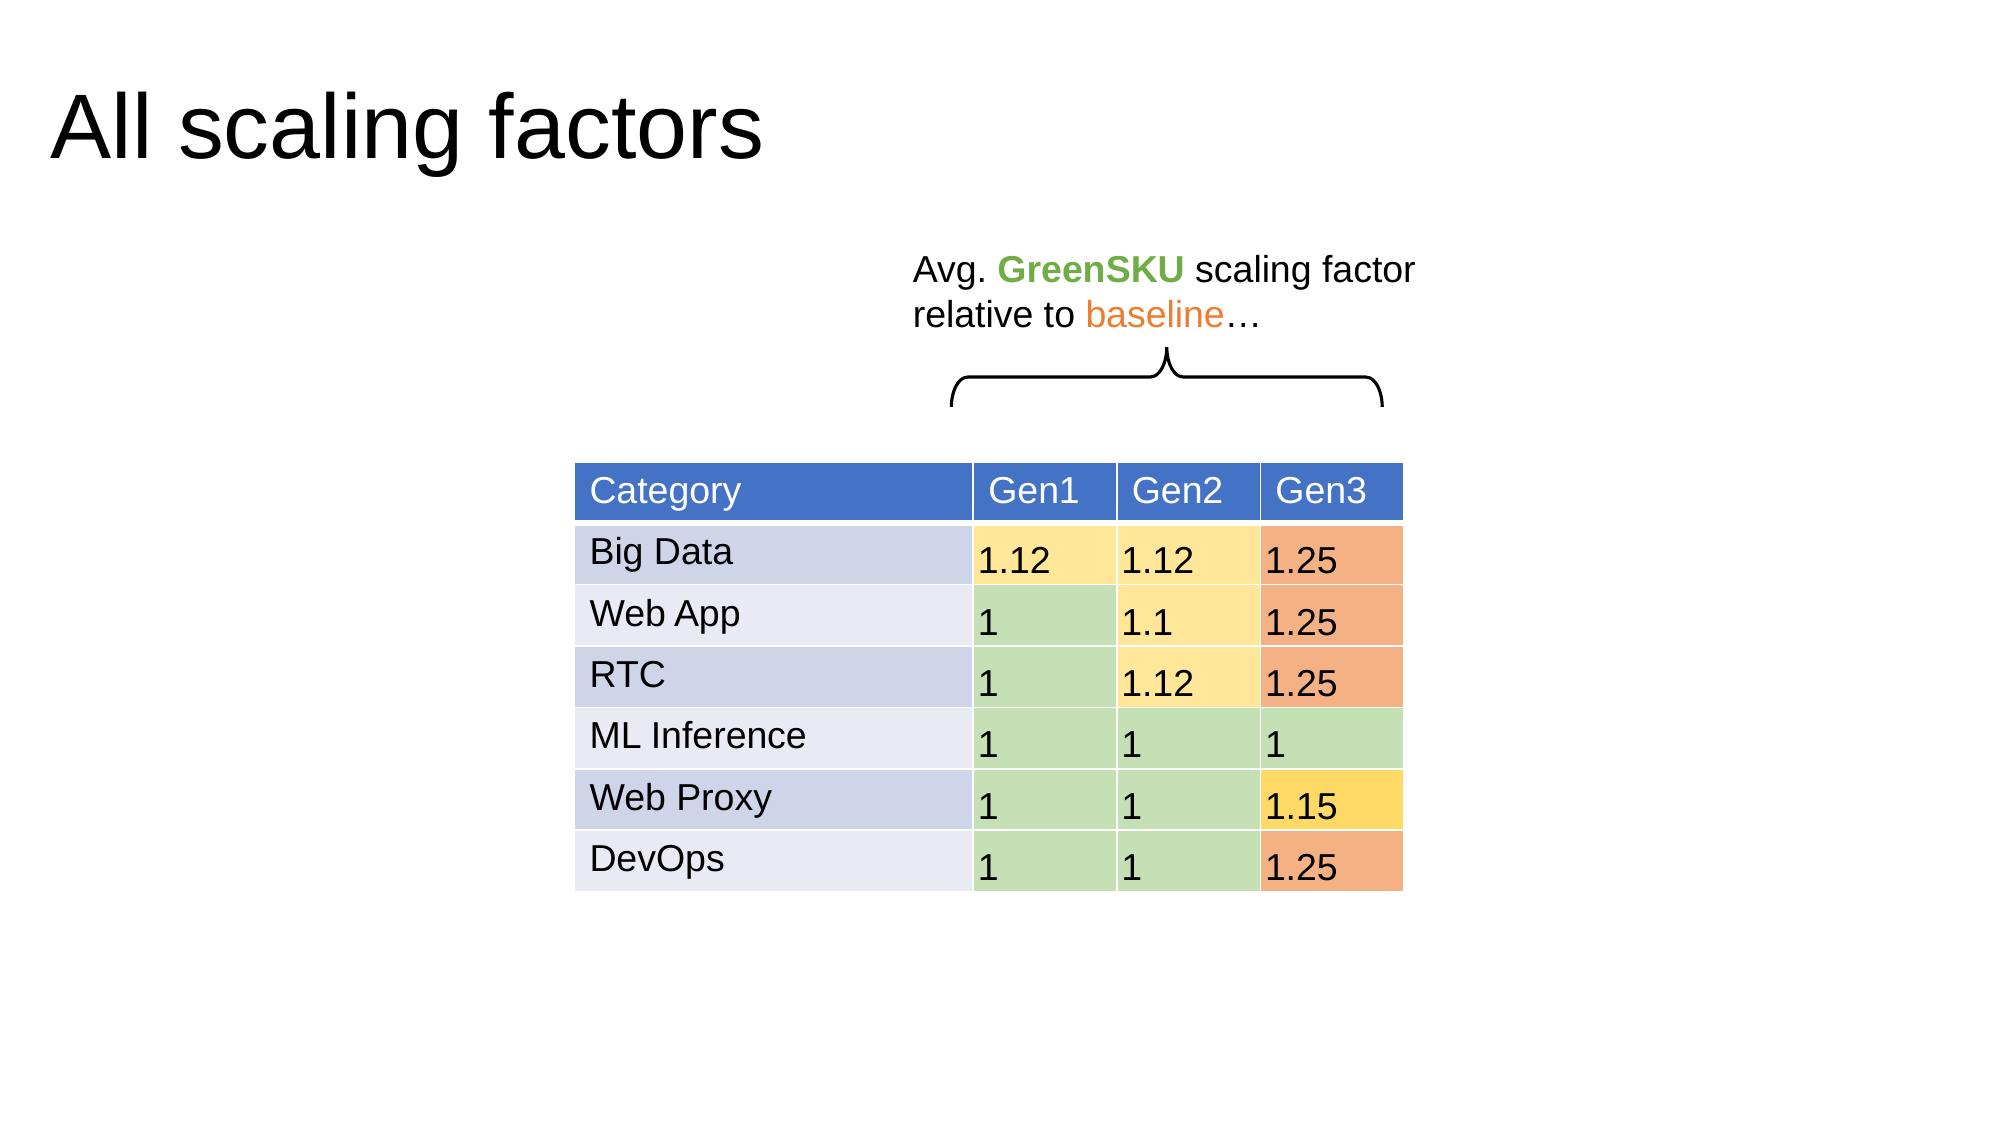

# All scaling factors

Avg. GreenSKU scaling factor relative to baseline…
| Category | Gen1 | Gen2 | Gen3 |
| --- | --- | --- | --- |
| Big Data | 1.12 | 1.12 | 1.25 |
| Web App | 1 | 1.1 | 1.25 |
| RTC | 1 | 1.12 | 1.25 |
| ML Inference | 1 | 1 | 1 |
| Web Proxy | 1 | 1 | 1.15 |
| DevOps | 1 | 1 | 1.25 |